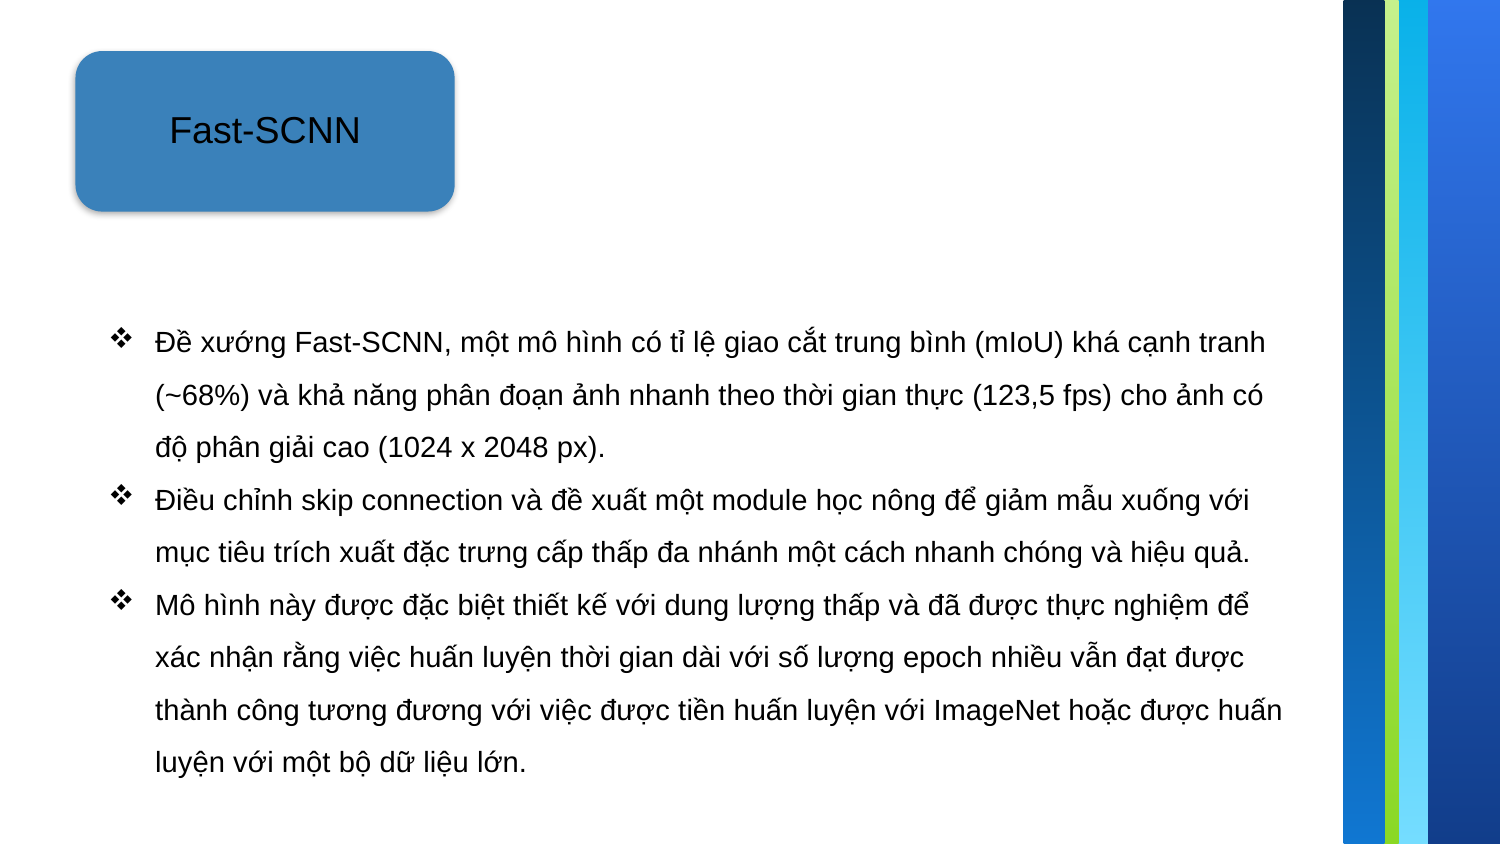

Fast-SCNN
Đề xướng Fast-SCNN, một mô hình có tỉ lệ giao cắt trung bình (mIoU) khá cạnh tranh (~68%) và khả năng phân đoạn ảnh nhanh theo thời gian thực (123,5 fps) cho ảnh có độ phân giải cao (1024 x 2048 px).
Điều chỉnh skip connection và đề xuất một module học nông để giảm mẫu xuống với mục tiêu trích xuất đặc trưng cấp thấp đa nhánh một cách nhanh chóng và hiệu quả.
Mô hình này được đặc biệt thiết kế với dung lượng thấp và đã được thực nghiệm để xác nhận rằng việc huấn luyện thời gian dài với số lượng epoch nhiều vẫn đạt được thành công tương đương với việc được tiền huấn luyện với ImageNet hoặc được huấn luyện với một bộ dữ liệu lớn.